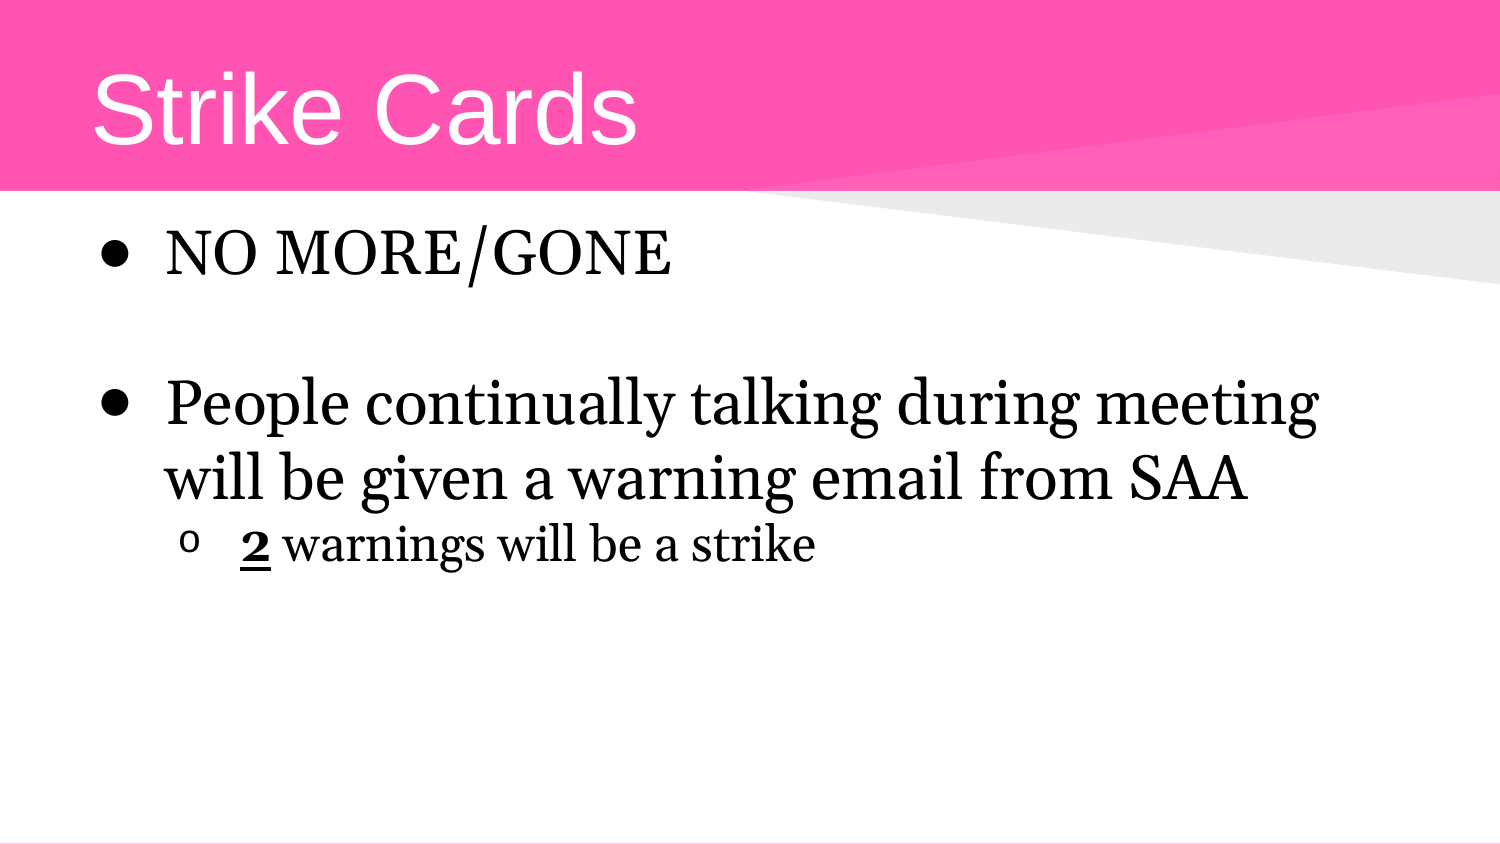

# Strike Cards
NO MORE/GONE

People continually talking during meeting will be given a warning email from SAA
2 warnings will be a strike